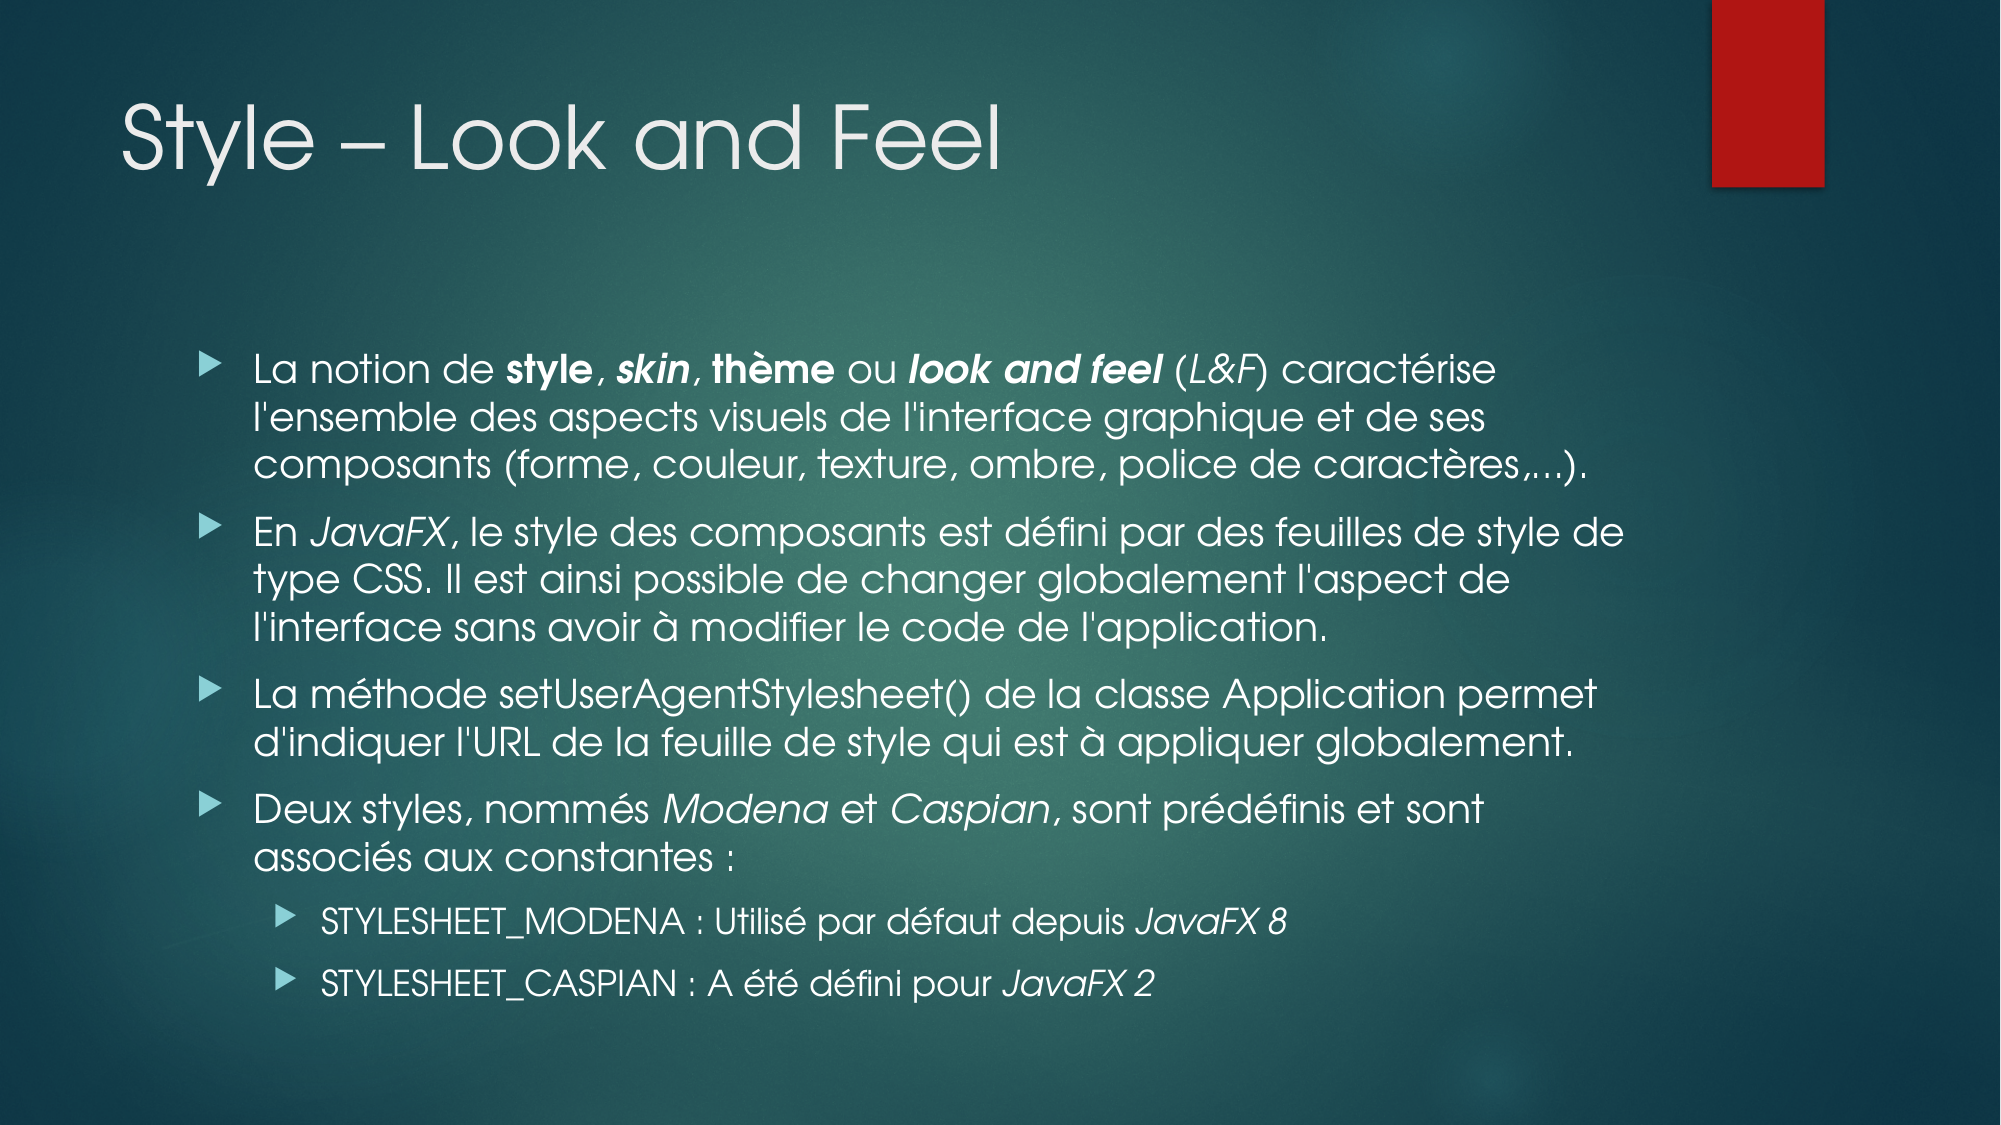

# Style – Look and Feel
La notion de style, skin, thème ou look and feel (L&F) caractérise l'ensemble des aspects visuels de l'interface graphique et de ses composants (forme, couleur, texture, ombre, police de caractères,…).
En JavaFX, le style des composants est défini par des feuilles de style de type CSS. Il est ainsi possible de changer globalement l'aspect de l'interface sans avoir à modifier le code de l'application.
La méthode setUserAgentStylesheet() de la classe Application permet d'indiquer l'URL de la feuille de style qui est à appliquer globalement.
Deux styles, nommés Modena et Caspian, sont prédéfinis et sont associés aux constantes :
STYLESHEET_MODENA : Utilisé par défaut depuis JavaFX 8
STYLESHEET_CASPIAN : A été défini pour JavaFX 2